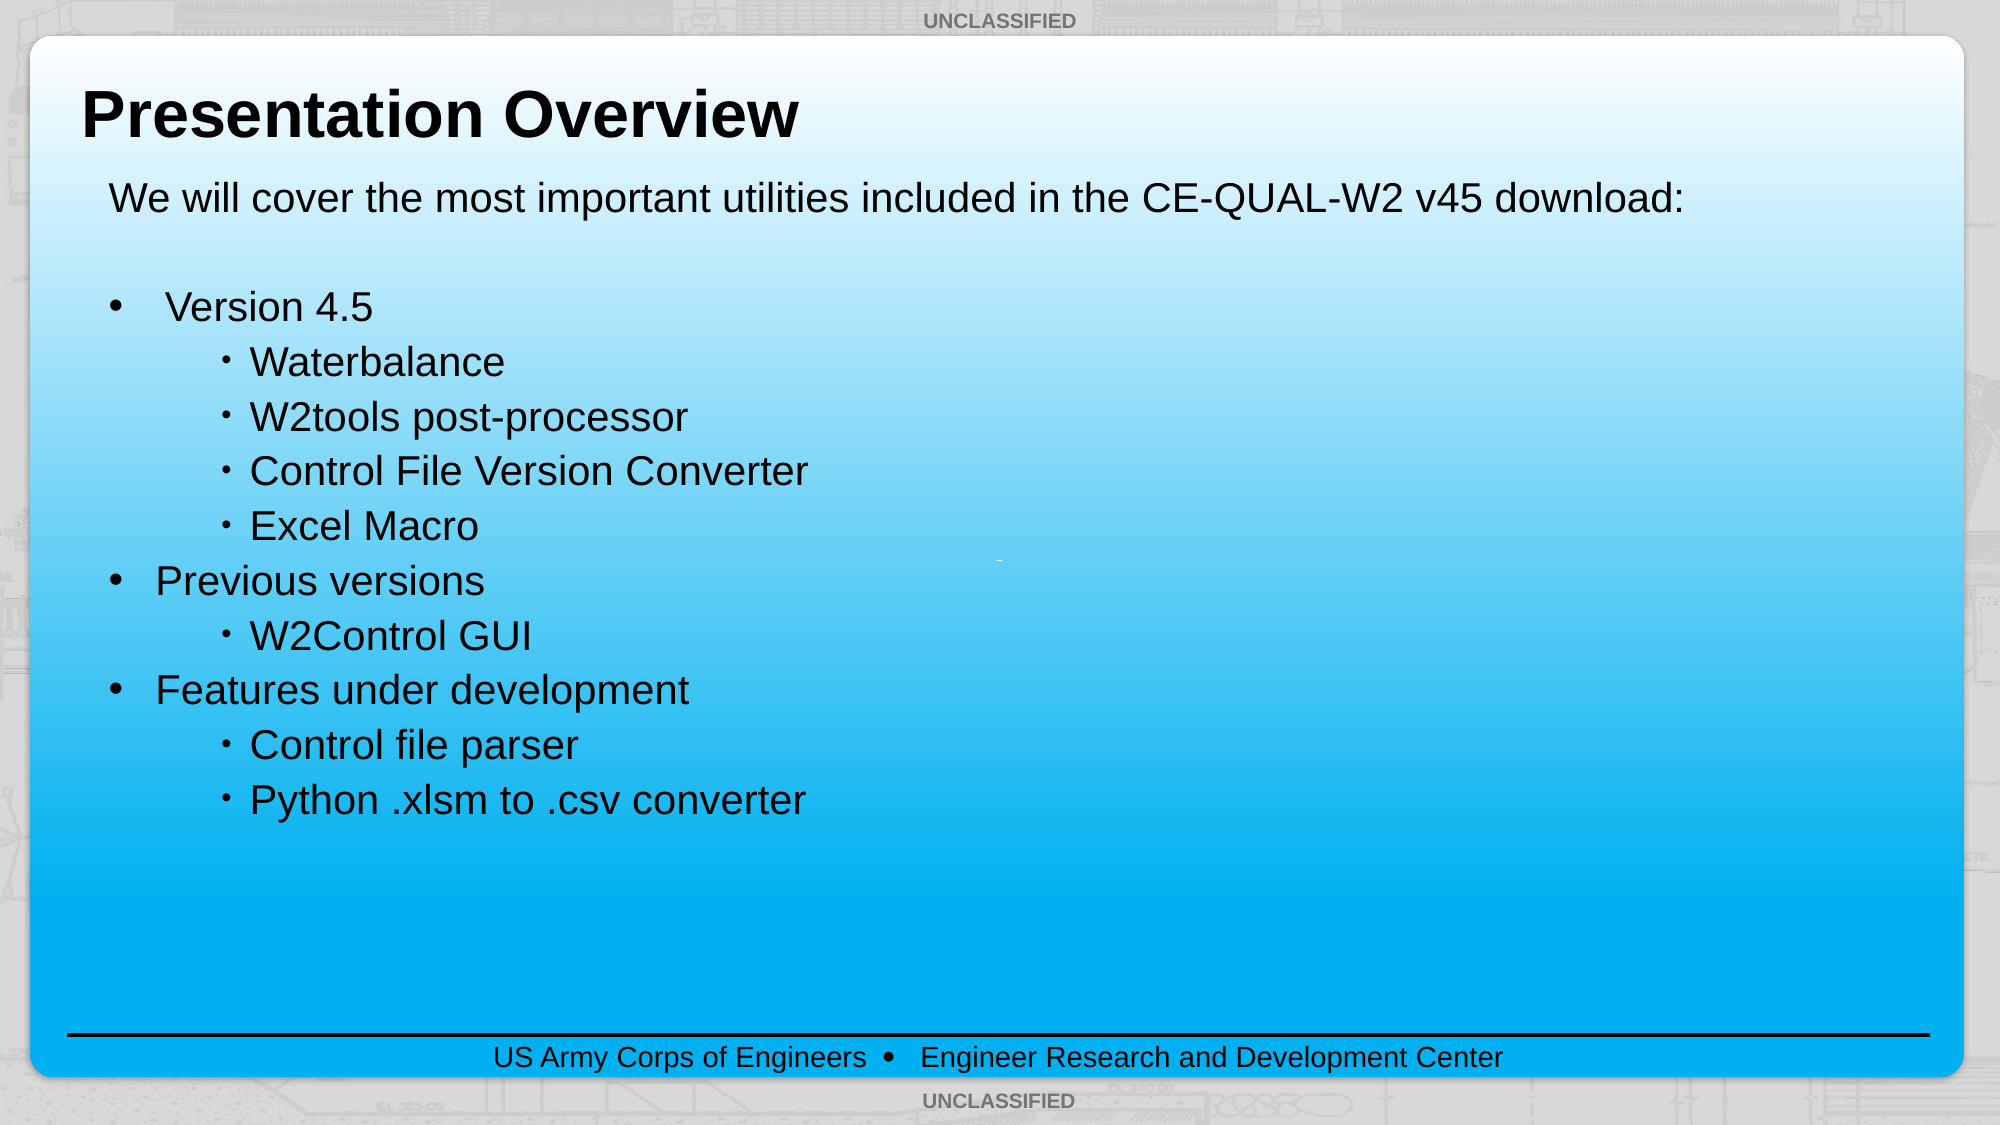

# Presentation Overview
We will cover the most important utilities included in the CE-QUAL-W2 v45 download:

Version 4.5
Waterbalance
W2tools post-processor
Control File Version Converter
Excel Macro
Previous versions
W2Control GUI
Features under development
Control file parser
Python .xlsm to .csv converter